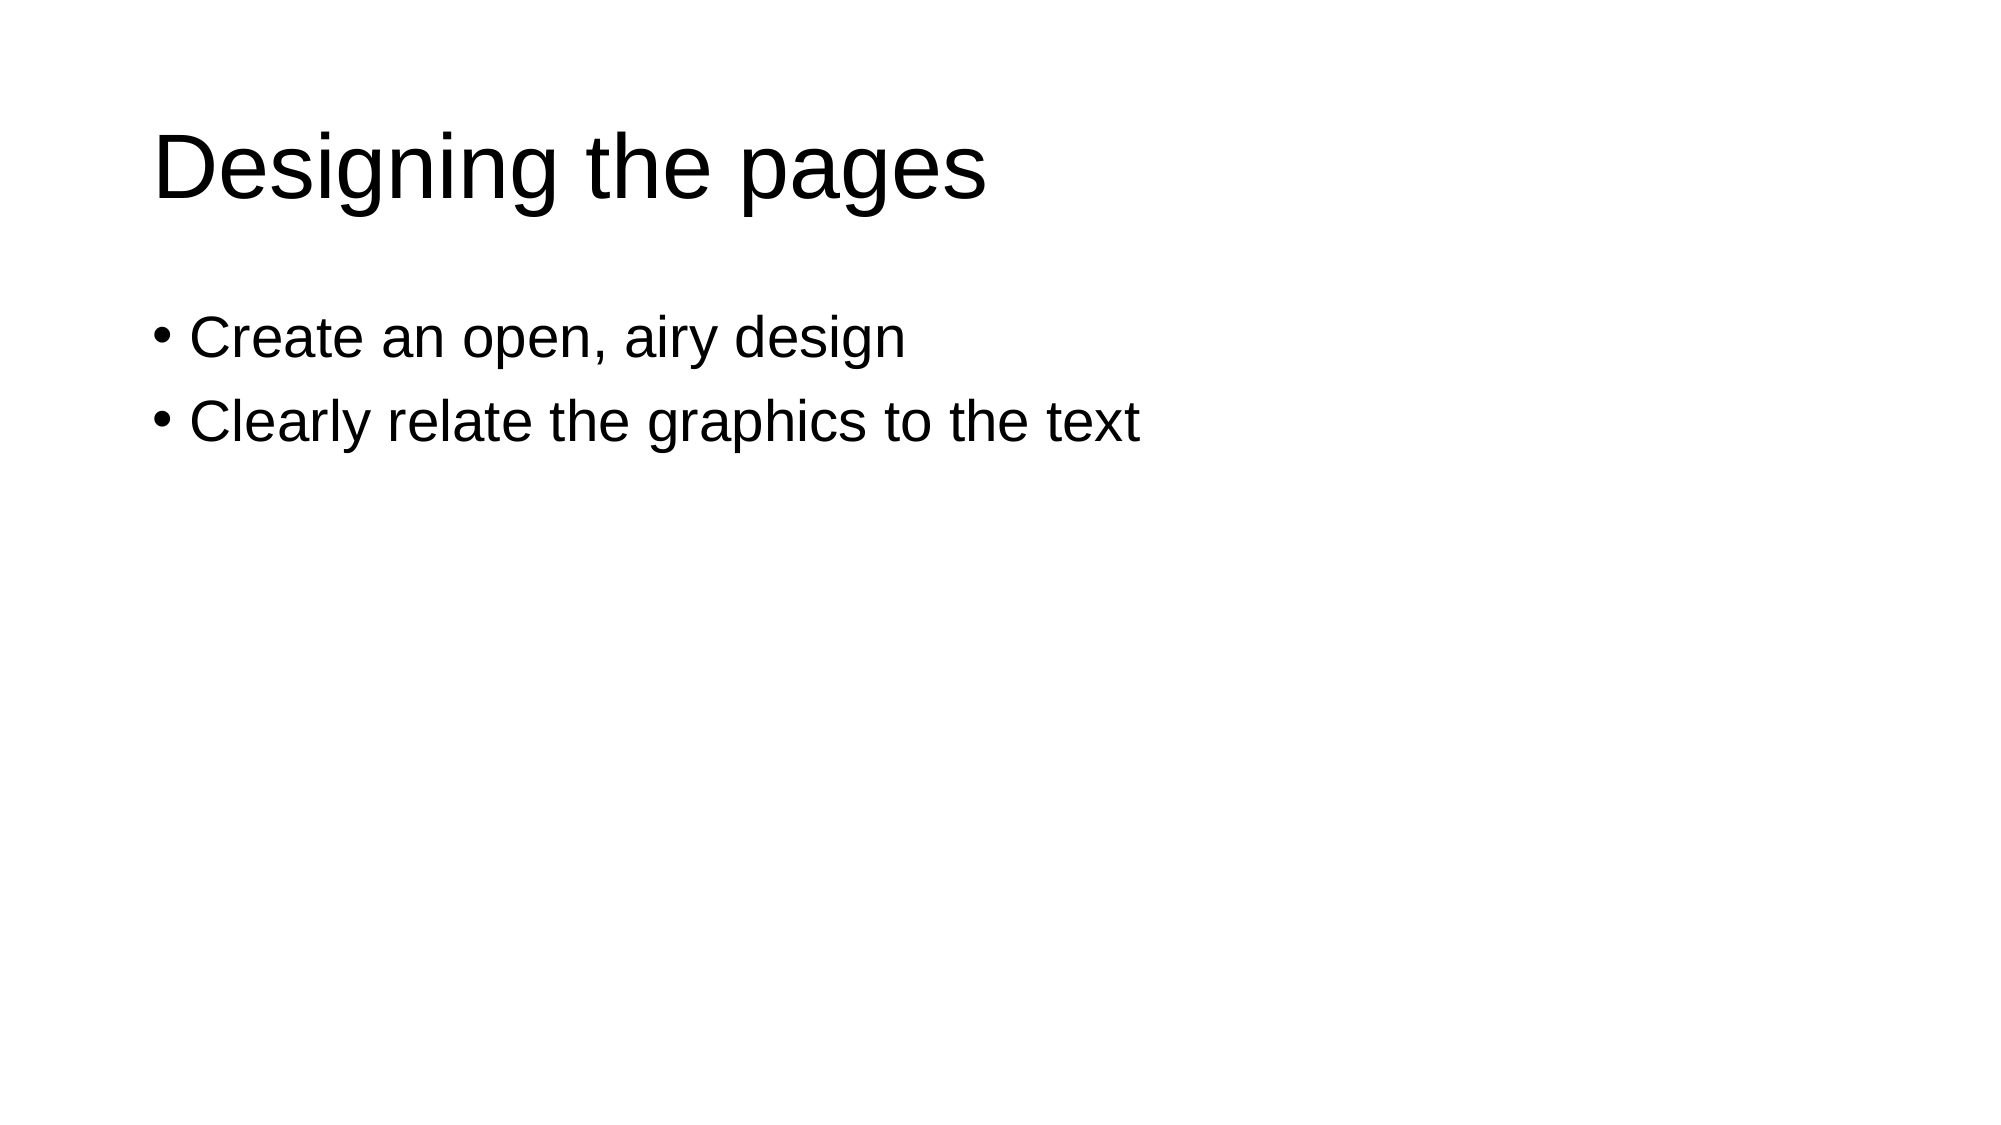

# Designing the pages
Create an open, airy design
Clearly relate the graphics to the text